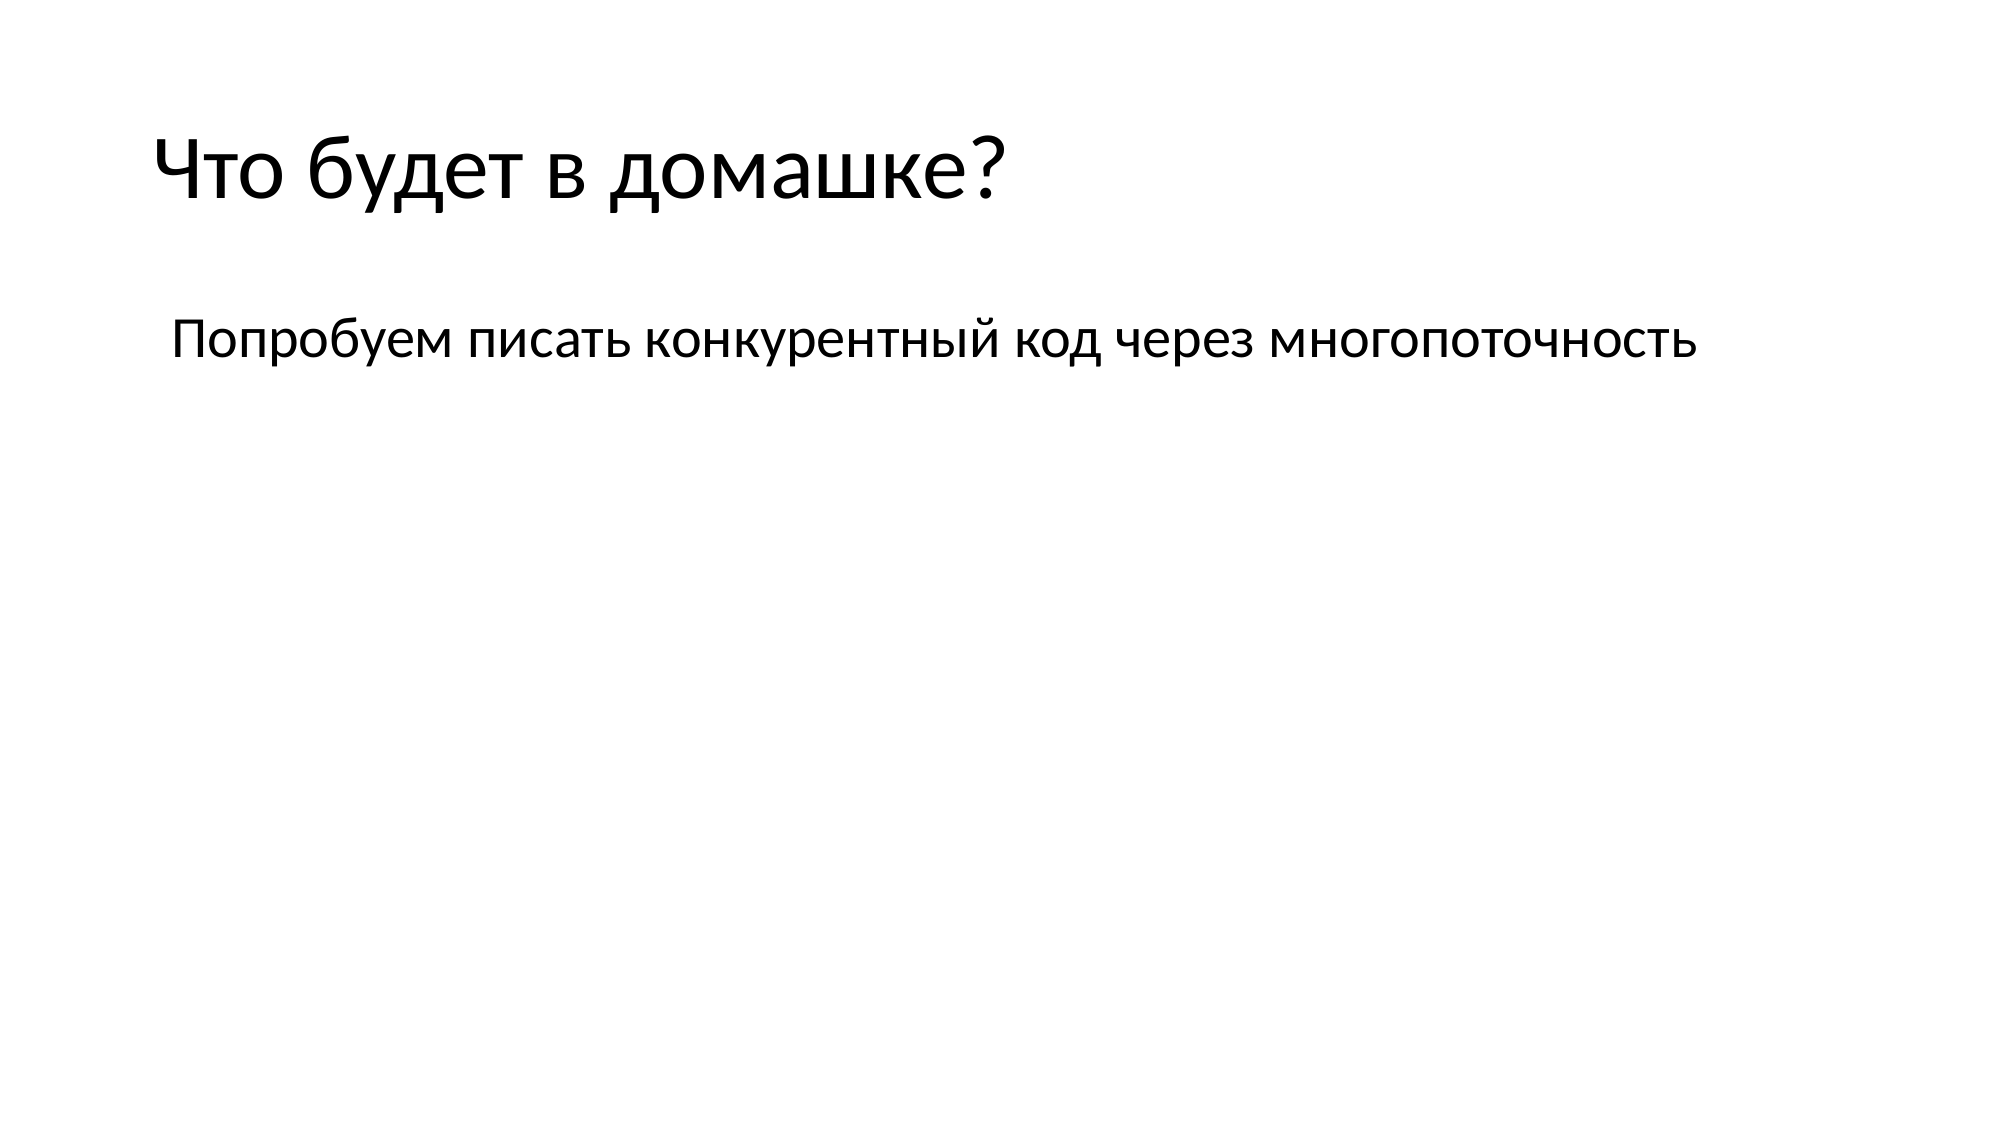

# Что будет в домашке?
Попробуем писать конкурентный код через многопоточность